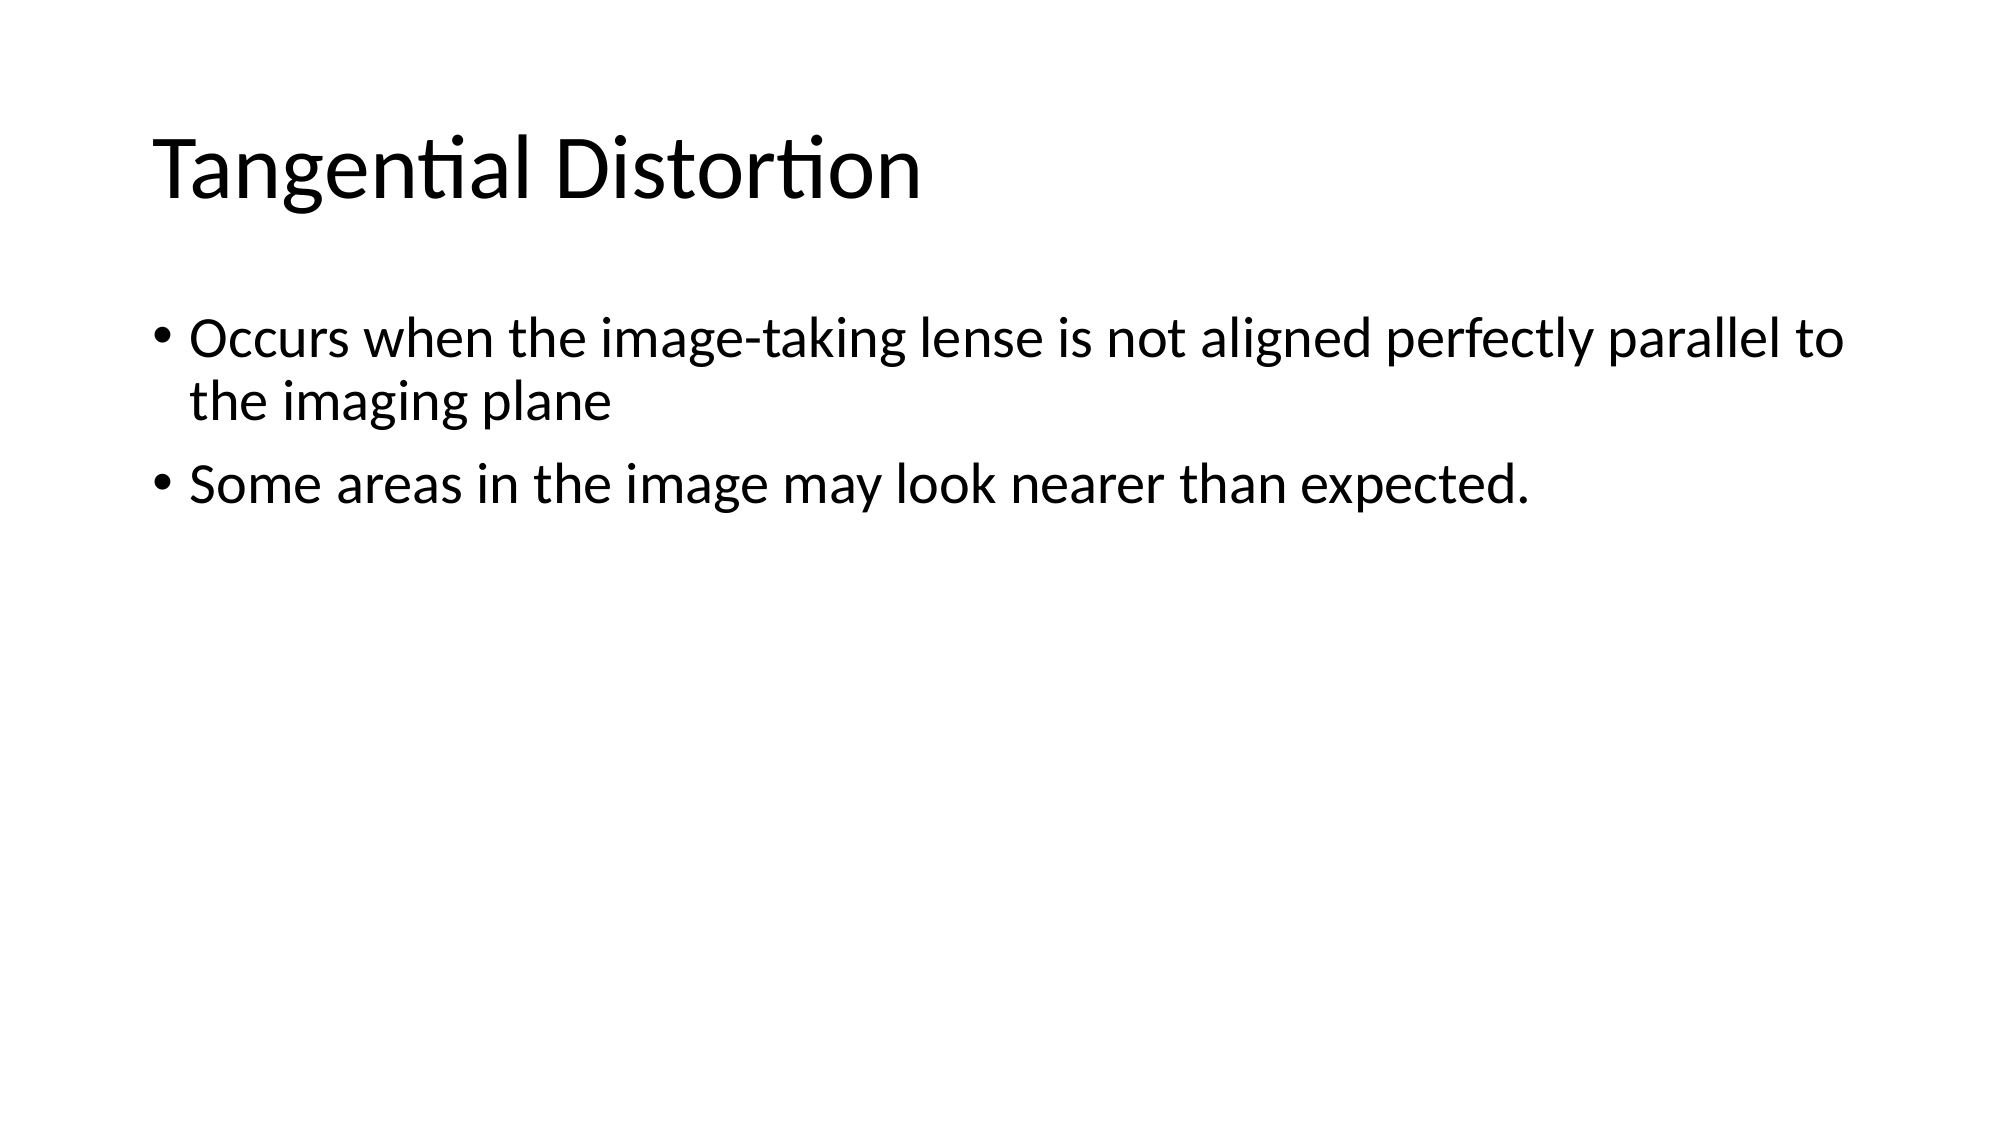

# Tangential Distortion
Occurs when the image-taking lense is not aligned perfectly parallel to the imaging plane
Some areas in the image may look nearer than expected.